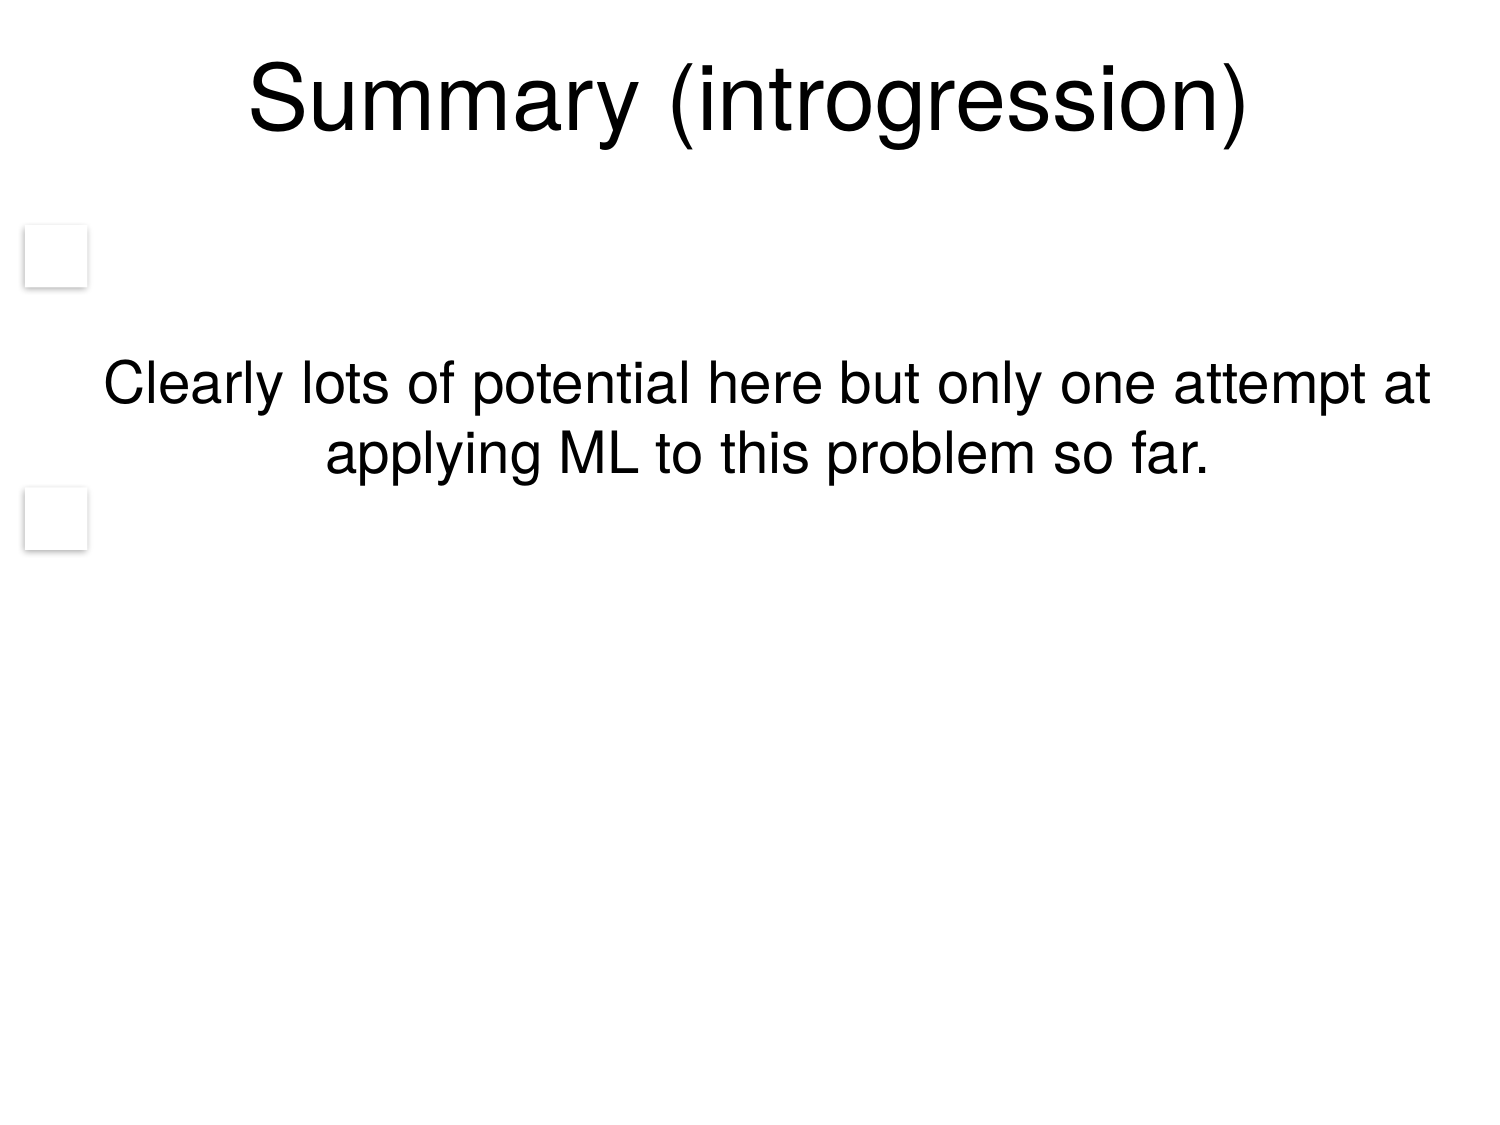

Summary (introgression)

Clearly lots of potential here but only one attempt at applying ML to this problem so far.